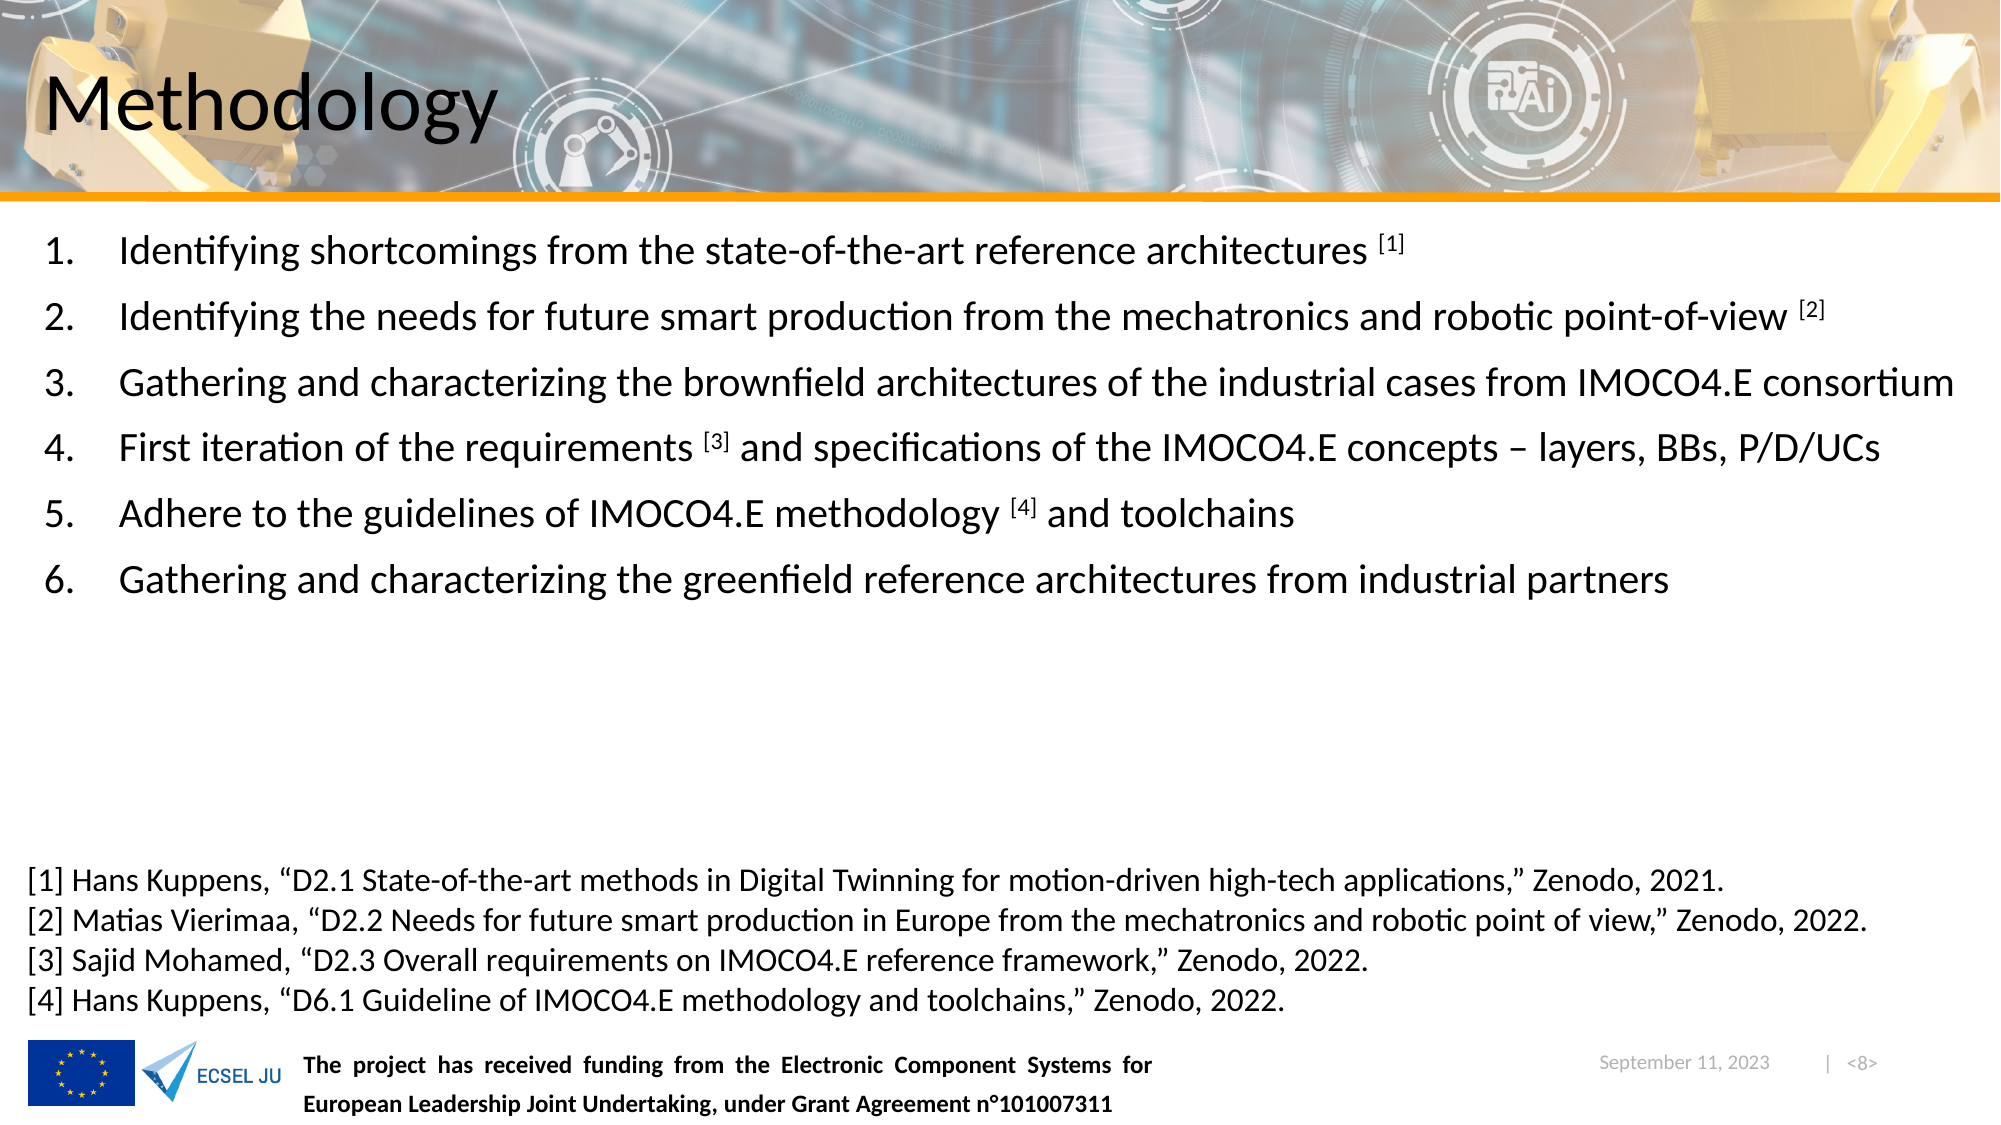

# Methodology
Identifying shortcomings from the state-of-the-art reference architectures [1]
Identifying the needs for future smart production from the mechatronics and robotic point-of-view [2]
Gathering and characterizing the brownfield architectures of the industrial cases from IMOCO4.E consortium
First iteration of the requirements [3] and specifications of the IMOCO4.E concepts – layers, BBs, P/D/UCs
Adhere to the guidelines of IMOCO4.E methodology [4] and toolchains
Gathering and characterizing the greenfield reference architectures from industrial partners
[1] Hans Kuppens, “D2.1 State-of-the-art methods in Digital Twinning for motion-driven high-tech applications,” Zenodo, 2021.
[2] Matias Vierimaa, “D2.2 Needs for future smart production in Europe from the mechatronics and robotic point of view,” Zenodo, 2022.
[3] Sajid Mohamed, “D2.3 Overall requirements on IMOCO4.E reference framework,” Zenodo, 2022.
[4] Hans Kuppens, “D6.1 Guideline of IMOCO4.E methodology and toolchains,” Zenodo, 2022.
|   <8>
September 11, 2023